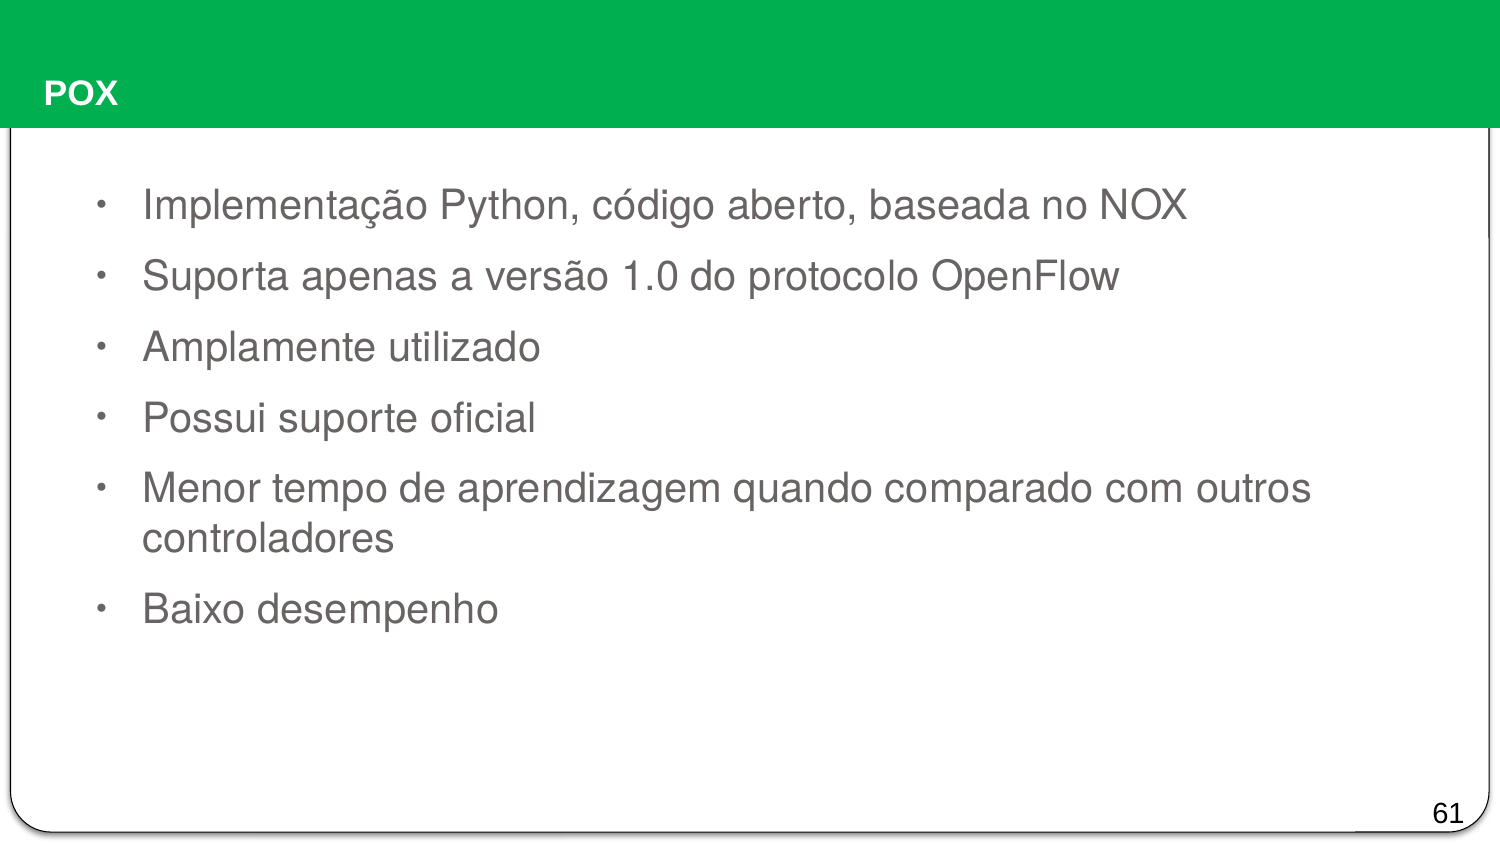

# POX
Implementação Python, código aberto, baseada no NOX
Suporta apenas a versão 1.0 do protocolo OpenFlow
Amplamente utilizado
Possui suporte oficial
Menor tempo de aprendizagem quando comparado com outros controladores
Baixo desempenho
61